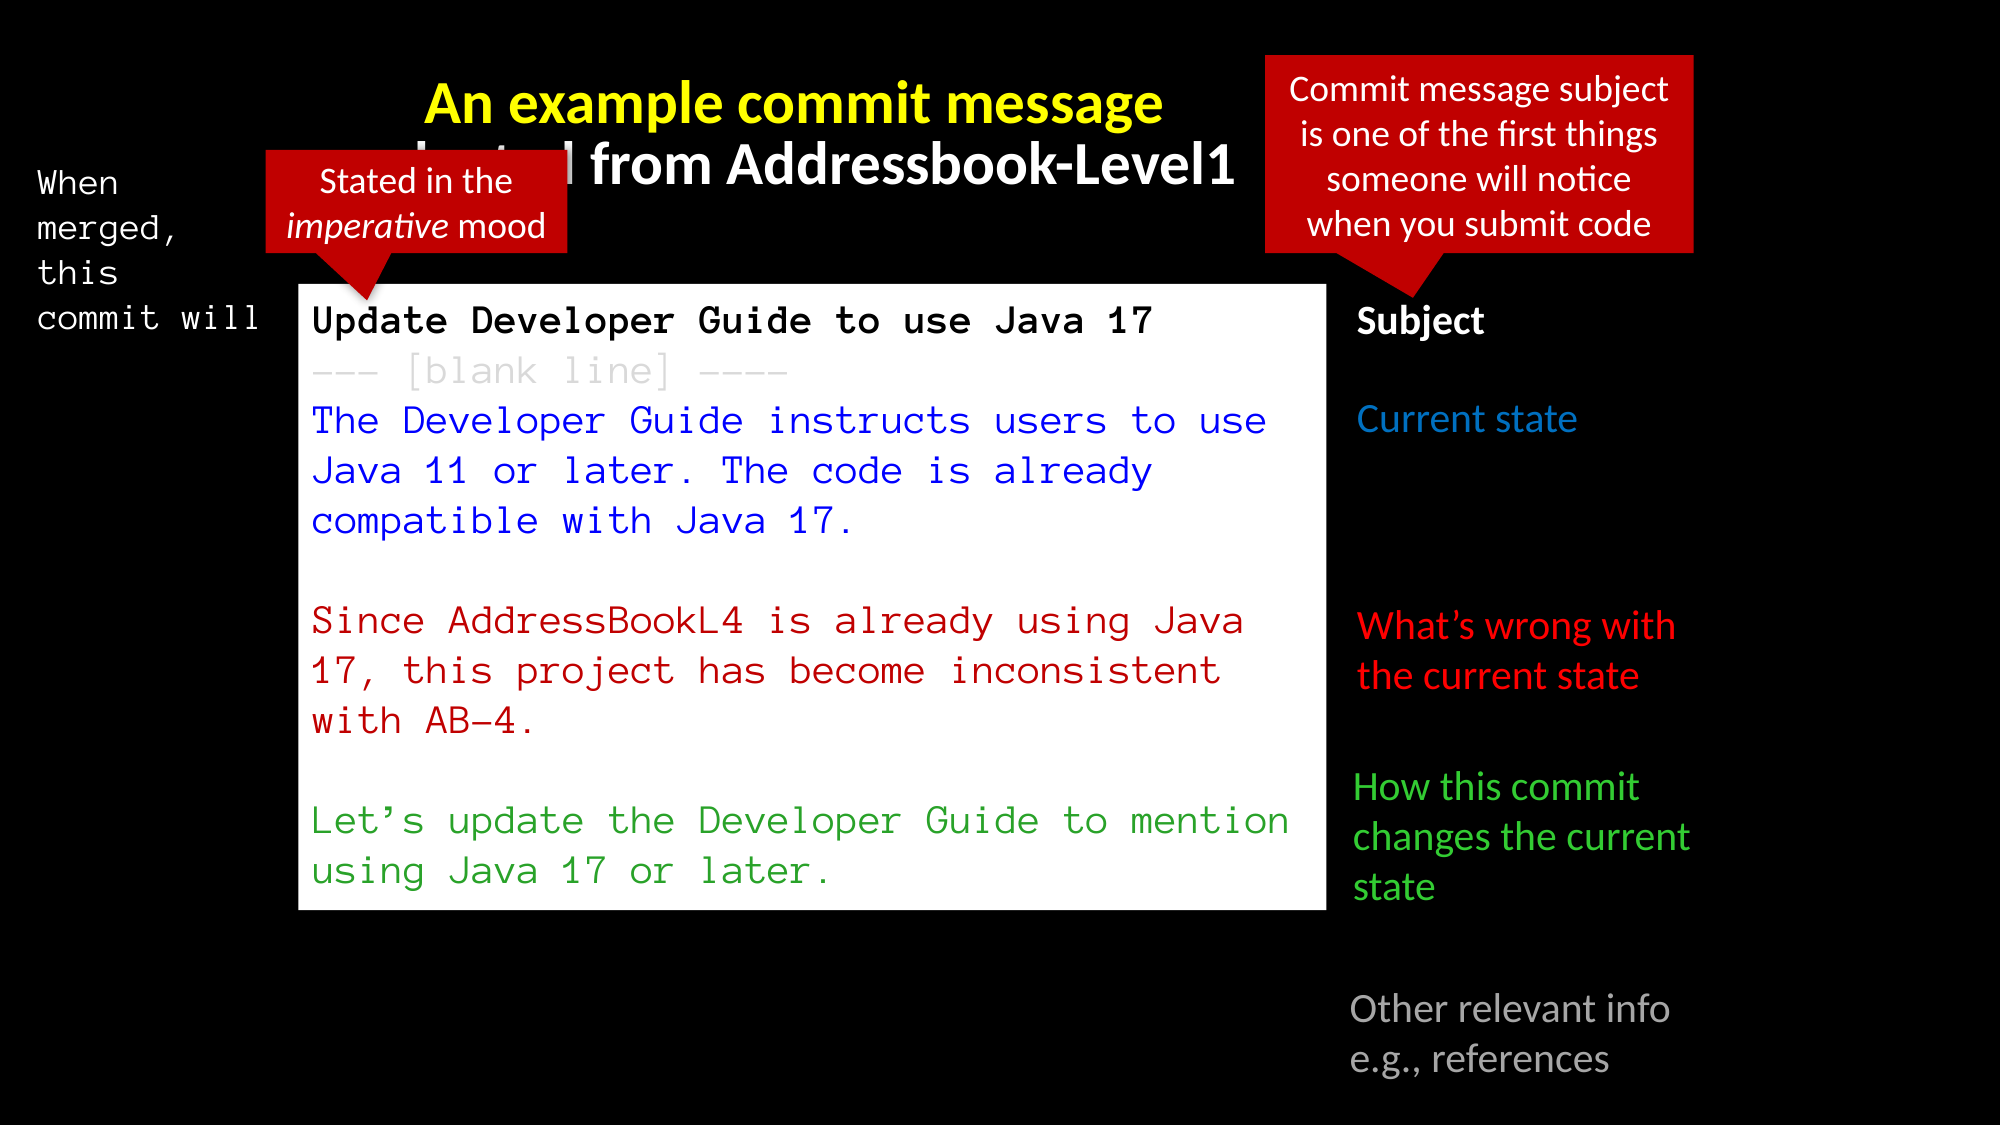

# An example commit message adapted from Addressbook-Level1
Commit message subject is one of the first things someone will notice when you submit code
When merged, this
commit will
Stated in the imperative mood
Subject
Update Developer Guide to use Java 17
--- [blank line] ----
The Developer Guide instructs users to use Java 11 or later. The code is already compatible with Java 17.

Since AddressBookL4 is already using Java 17, this project has become inconsistent with AB-4.

Let’s update the Developer Guide to mention using Java 17 or later.
Current state
What’s wrong with the current state
How this commit changes the current state
Other relevant info e.g., references